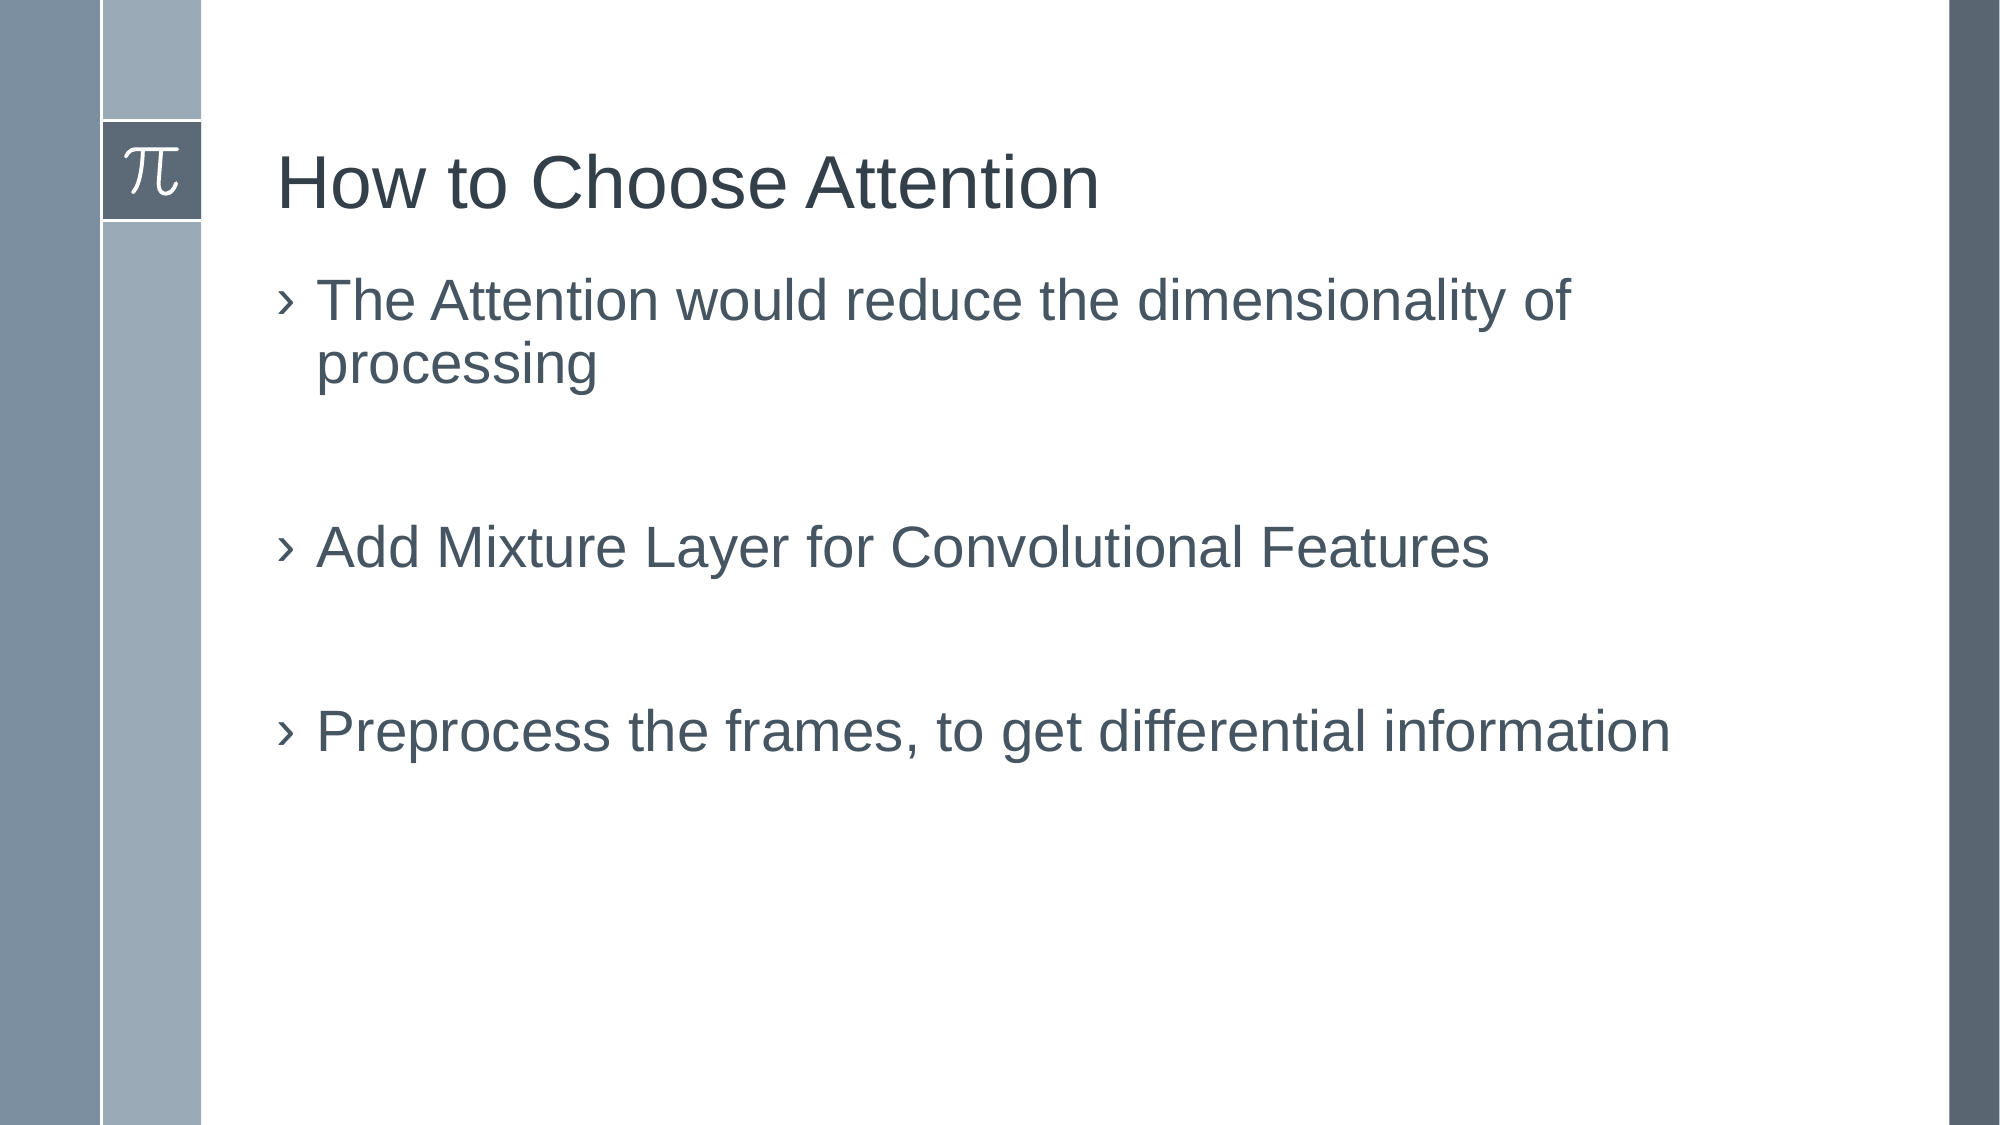

# How to Choose Attention
The Attention would reduce the dimensionality of processing

Add Mixture Layer for Convolutional Features

Preprocess the frames, to get differential information